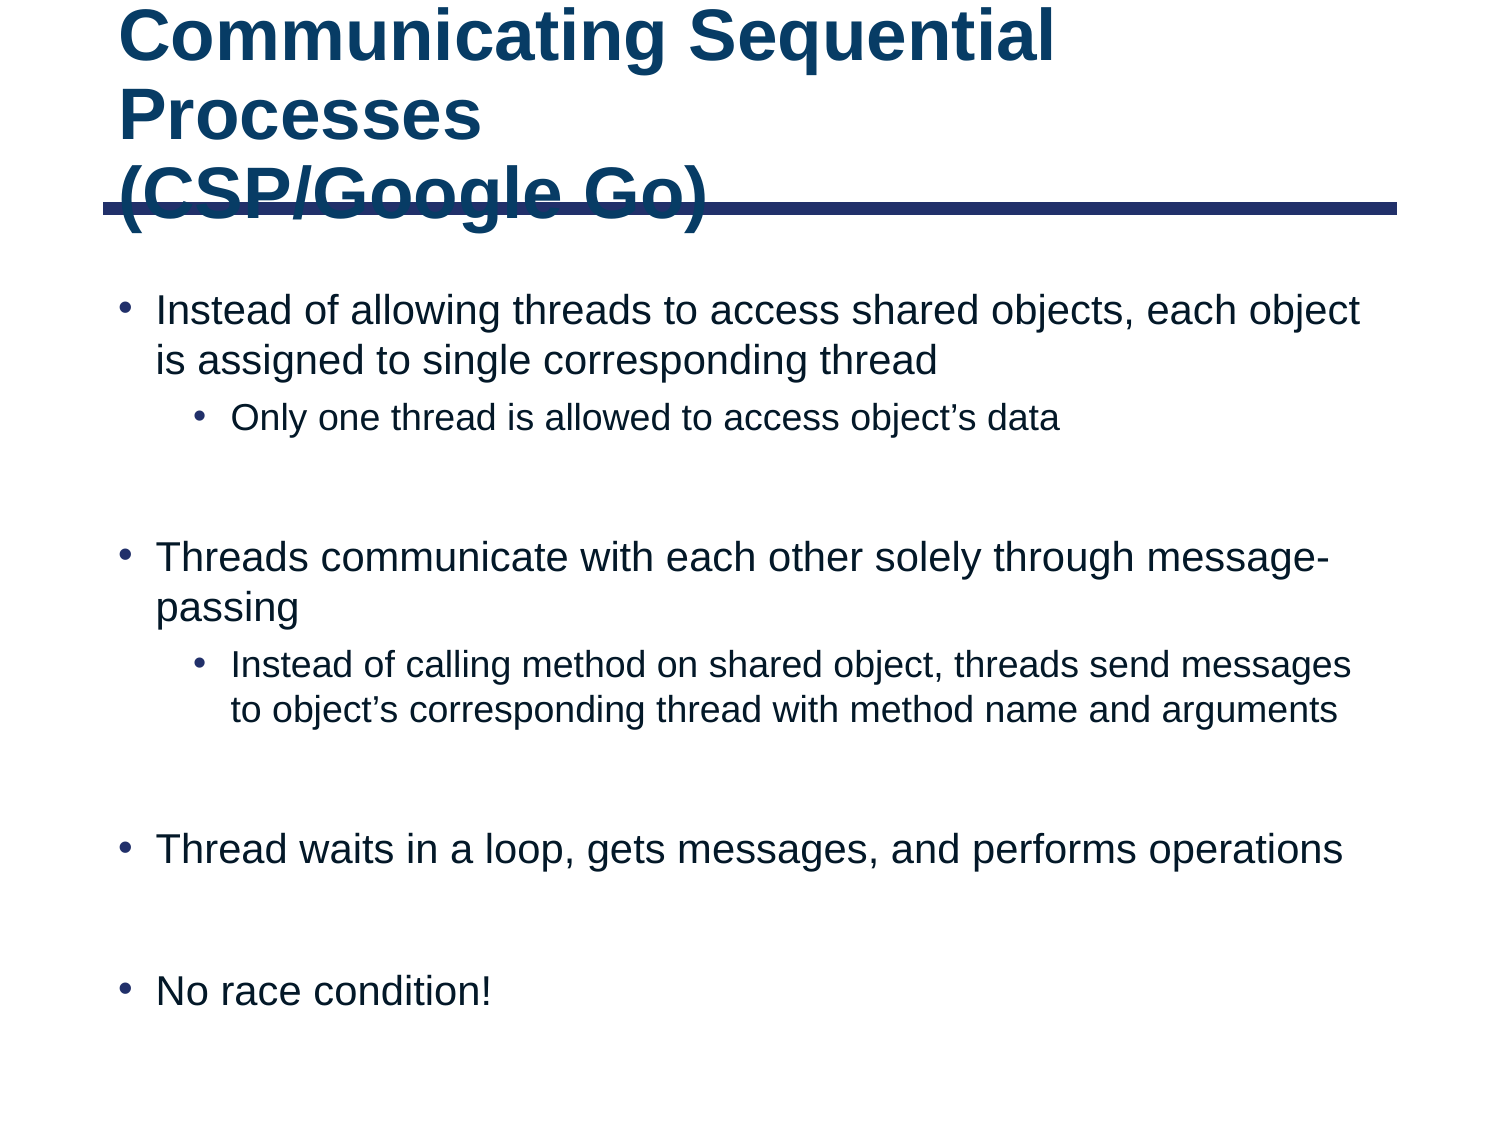

# Communicating Sequential Processes (CSP/Google Go)
Instead of allowing threads to access shared objects, each object is assigned to single corresponding thread
Only one thread is allowed to access object’s data

Threads communicate with each other solely through message-passing
Instead of calling method on shared object, threads send messages to object’s corresponding thread with method name and arguments

Thread waits in a loop, gets messages, and performs operations

No race condition!